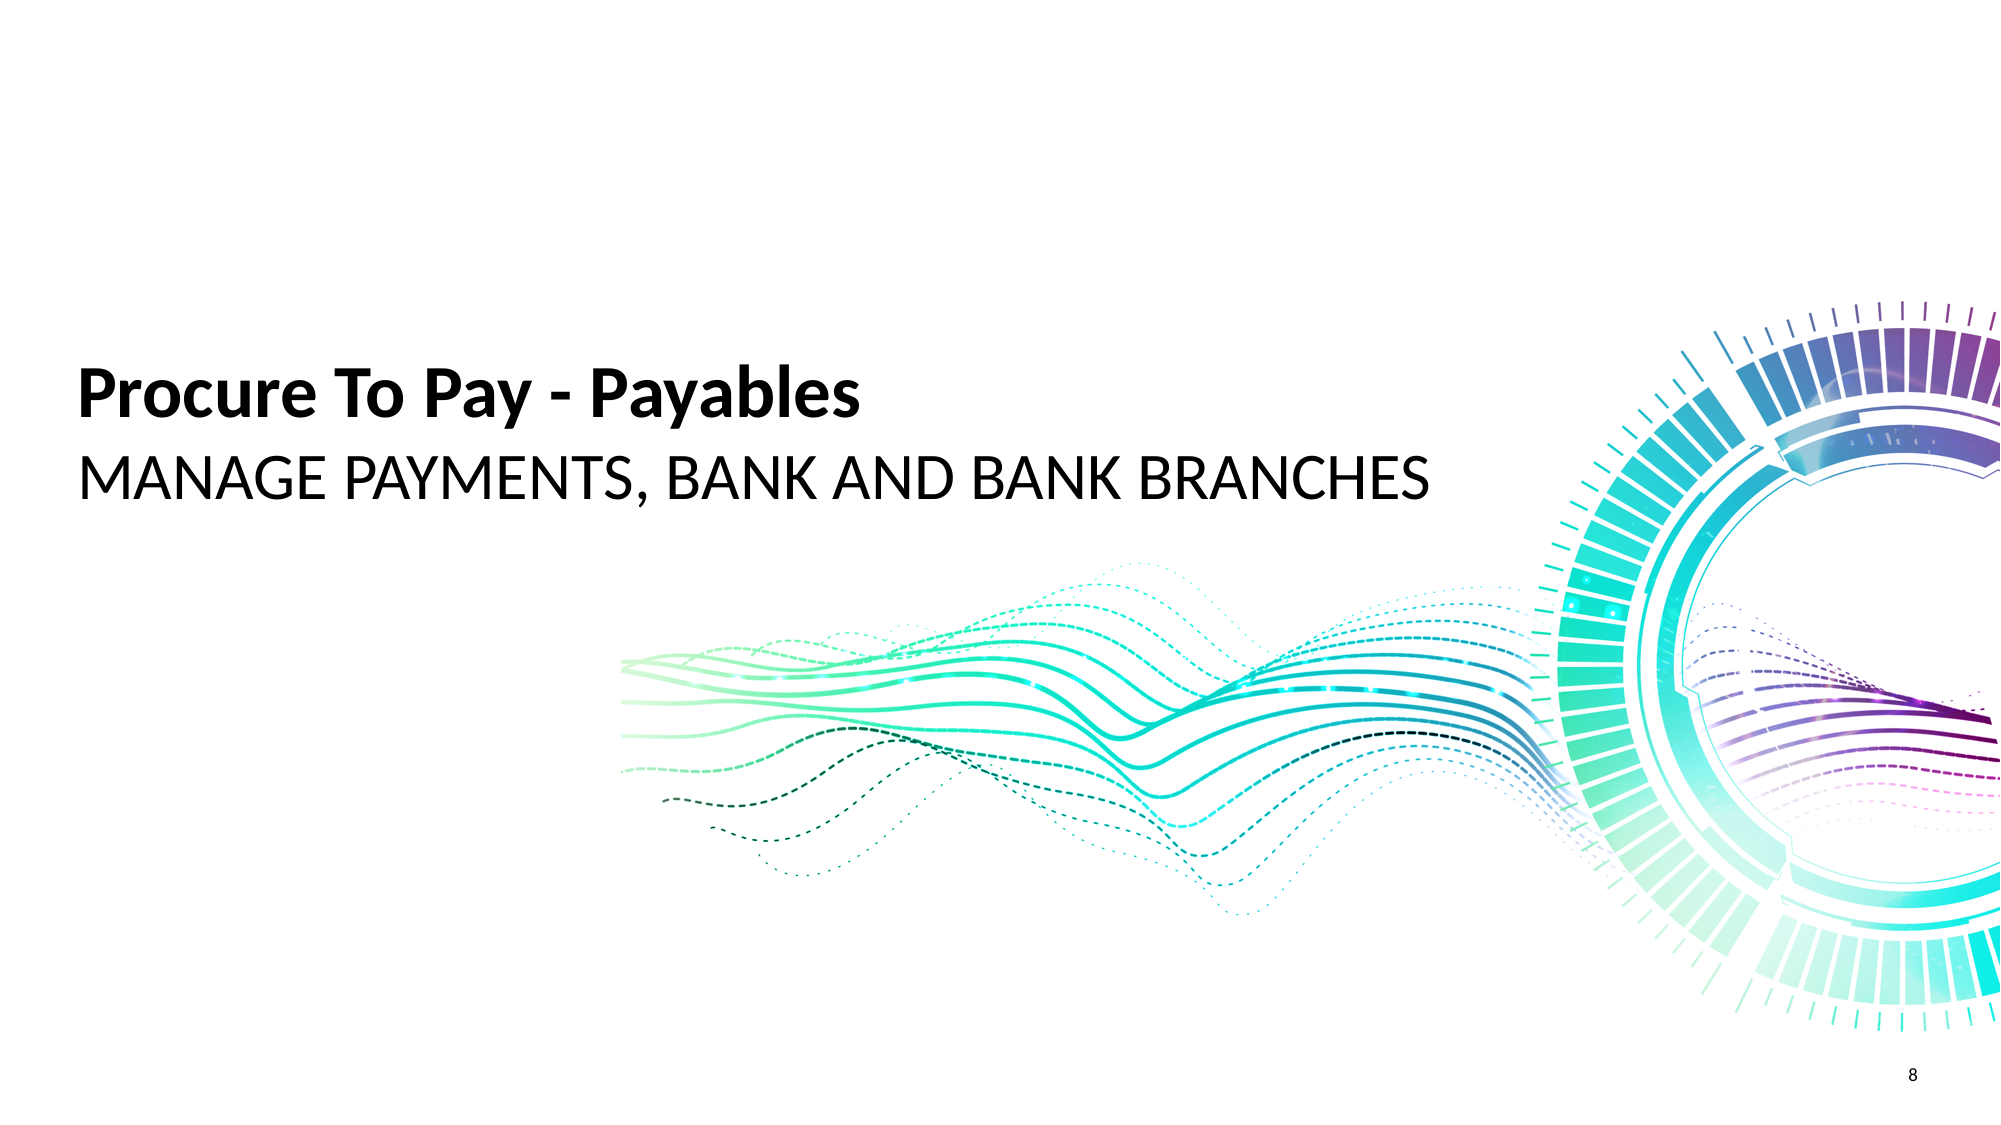

# Procure To Pay - Payables
MANAGE PAYMENTS, BANK AND BANK BRANCHES